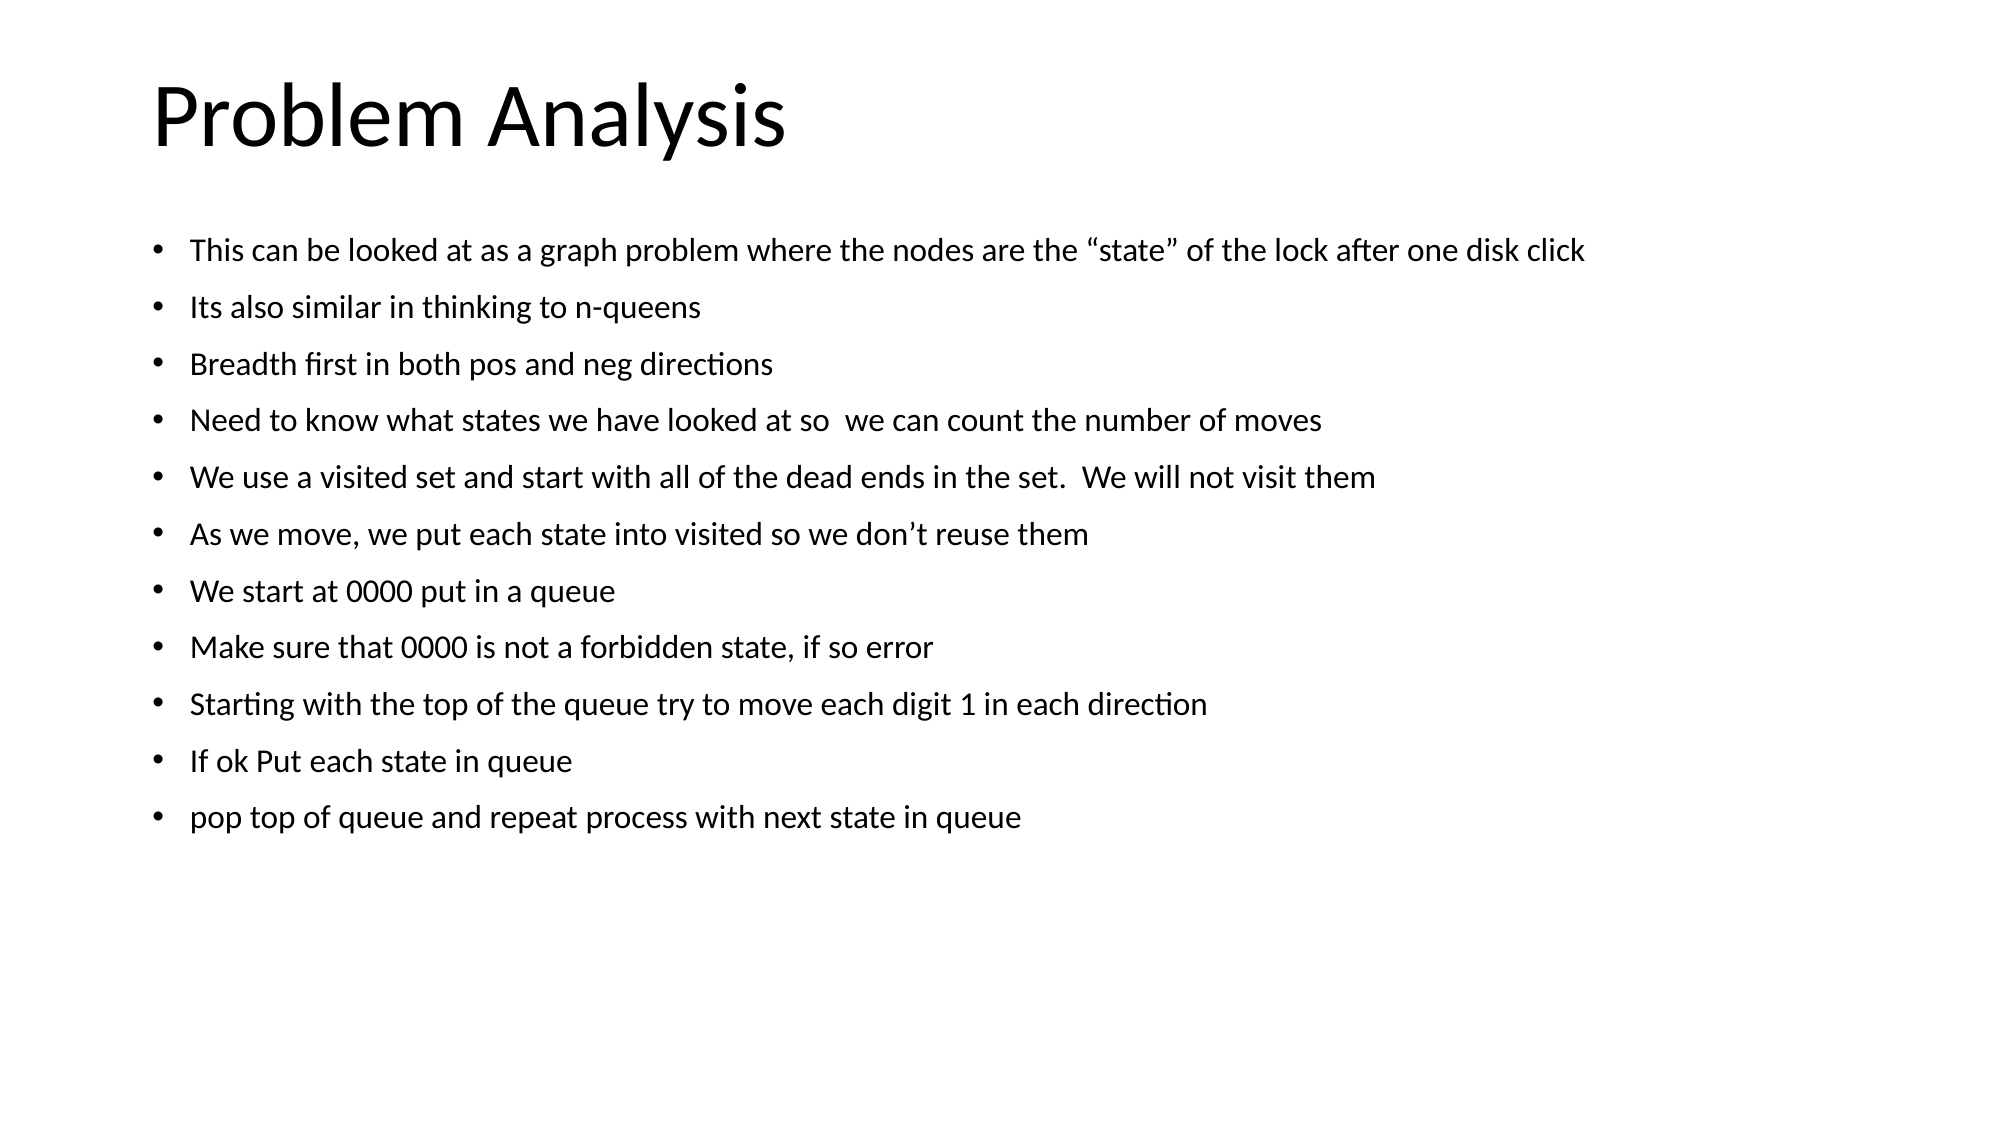

# Problem Analysis
This can be looked at as a graph problem where the nodes are the “state” of the lock after one disk click
Its also similar in thinking to n-queens
Breadth first in both pos and neg directions
Need to know what states we have looked at so  we can count the number of moves
We use a visited set and start with all of the dead ends in the set.  We will not visit them
As we move, we put each state into visited so we don’t reuse them
We start at 0000 put in a queue
Make sure that 0000 is not a forbidden state, if so error
Starting with the top of the queue try to move each digit 1 in each direction
If ok Put each state in queue
pop top of queue and repeat process with next state in queue